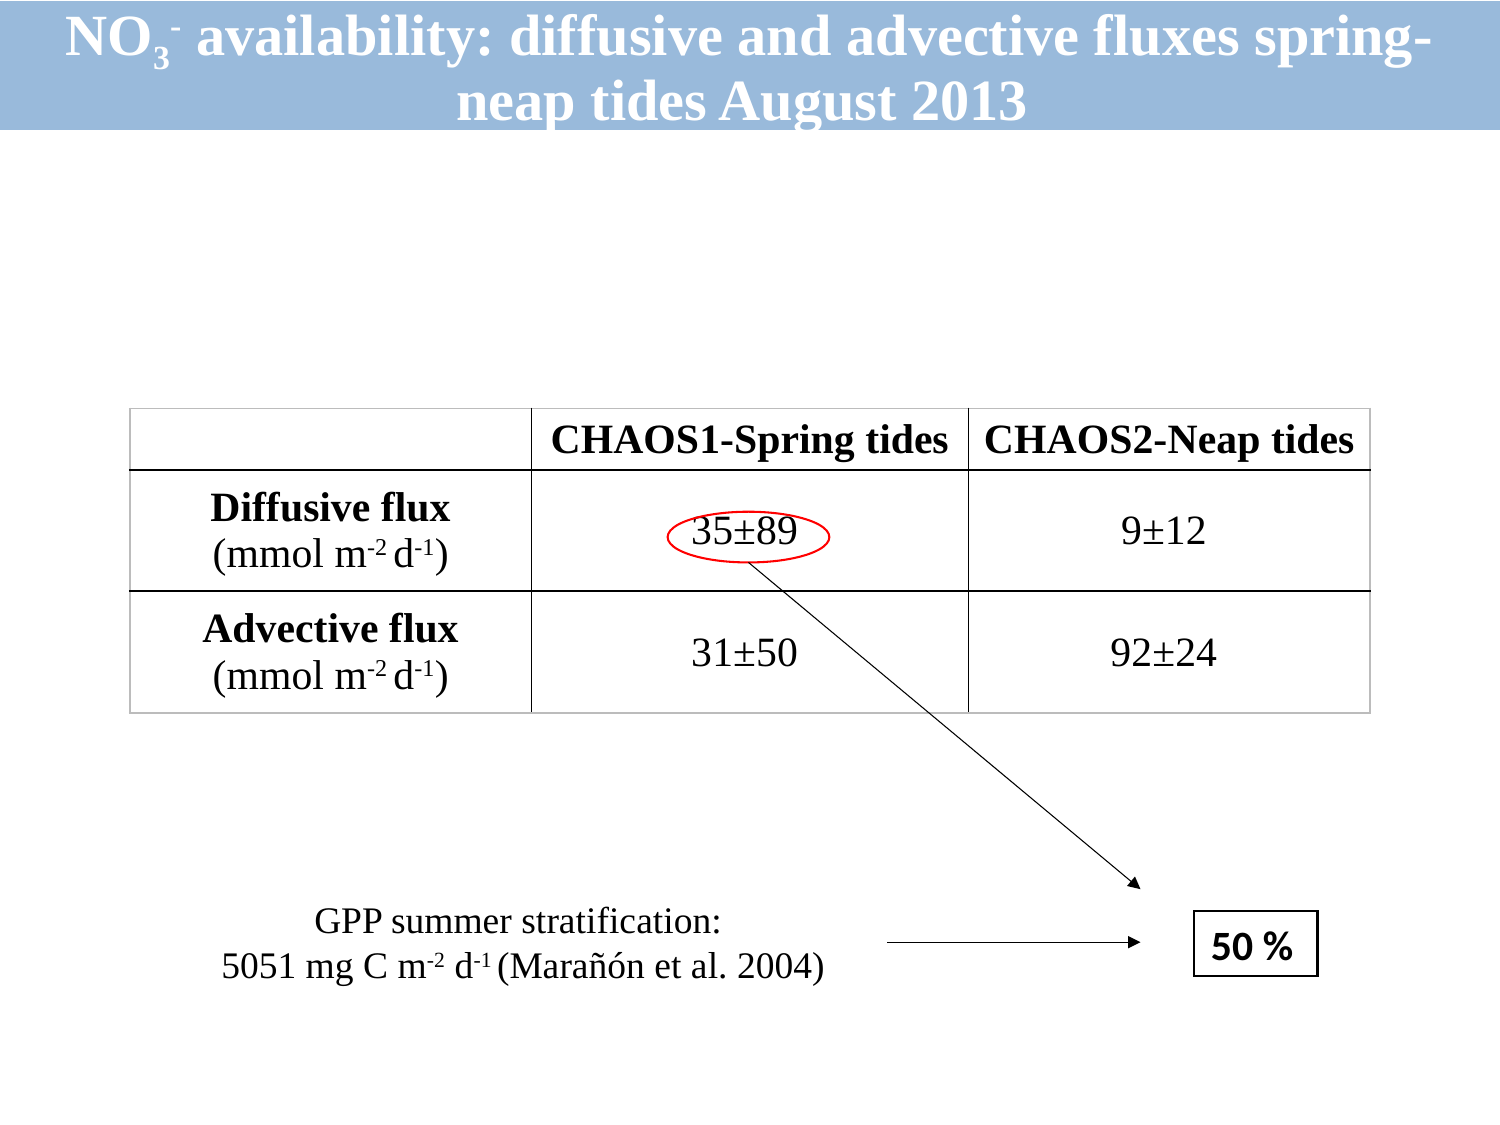

NO3- availability: diffusive and advective fluxes spring-neap tides August 2013
|  | CHAOS1-Spring tides | CHAOS2-Neap tides |
| --- | --- | --- |
| Diffusive flux (mmol m-2 d-1) | 35±89 | 9±12 |
| Advective flux (mmol m-2 d-1) | 31±50 | 92±24 |

GPP summer stratification:
 5051 mg C m-2 d-1 (Marañón et al. 2004)
50 % ﻿﻿